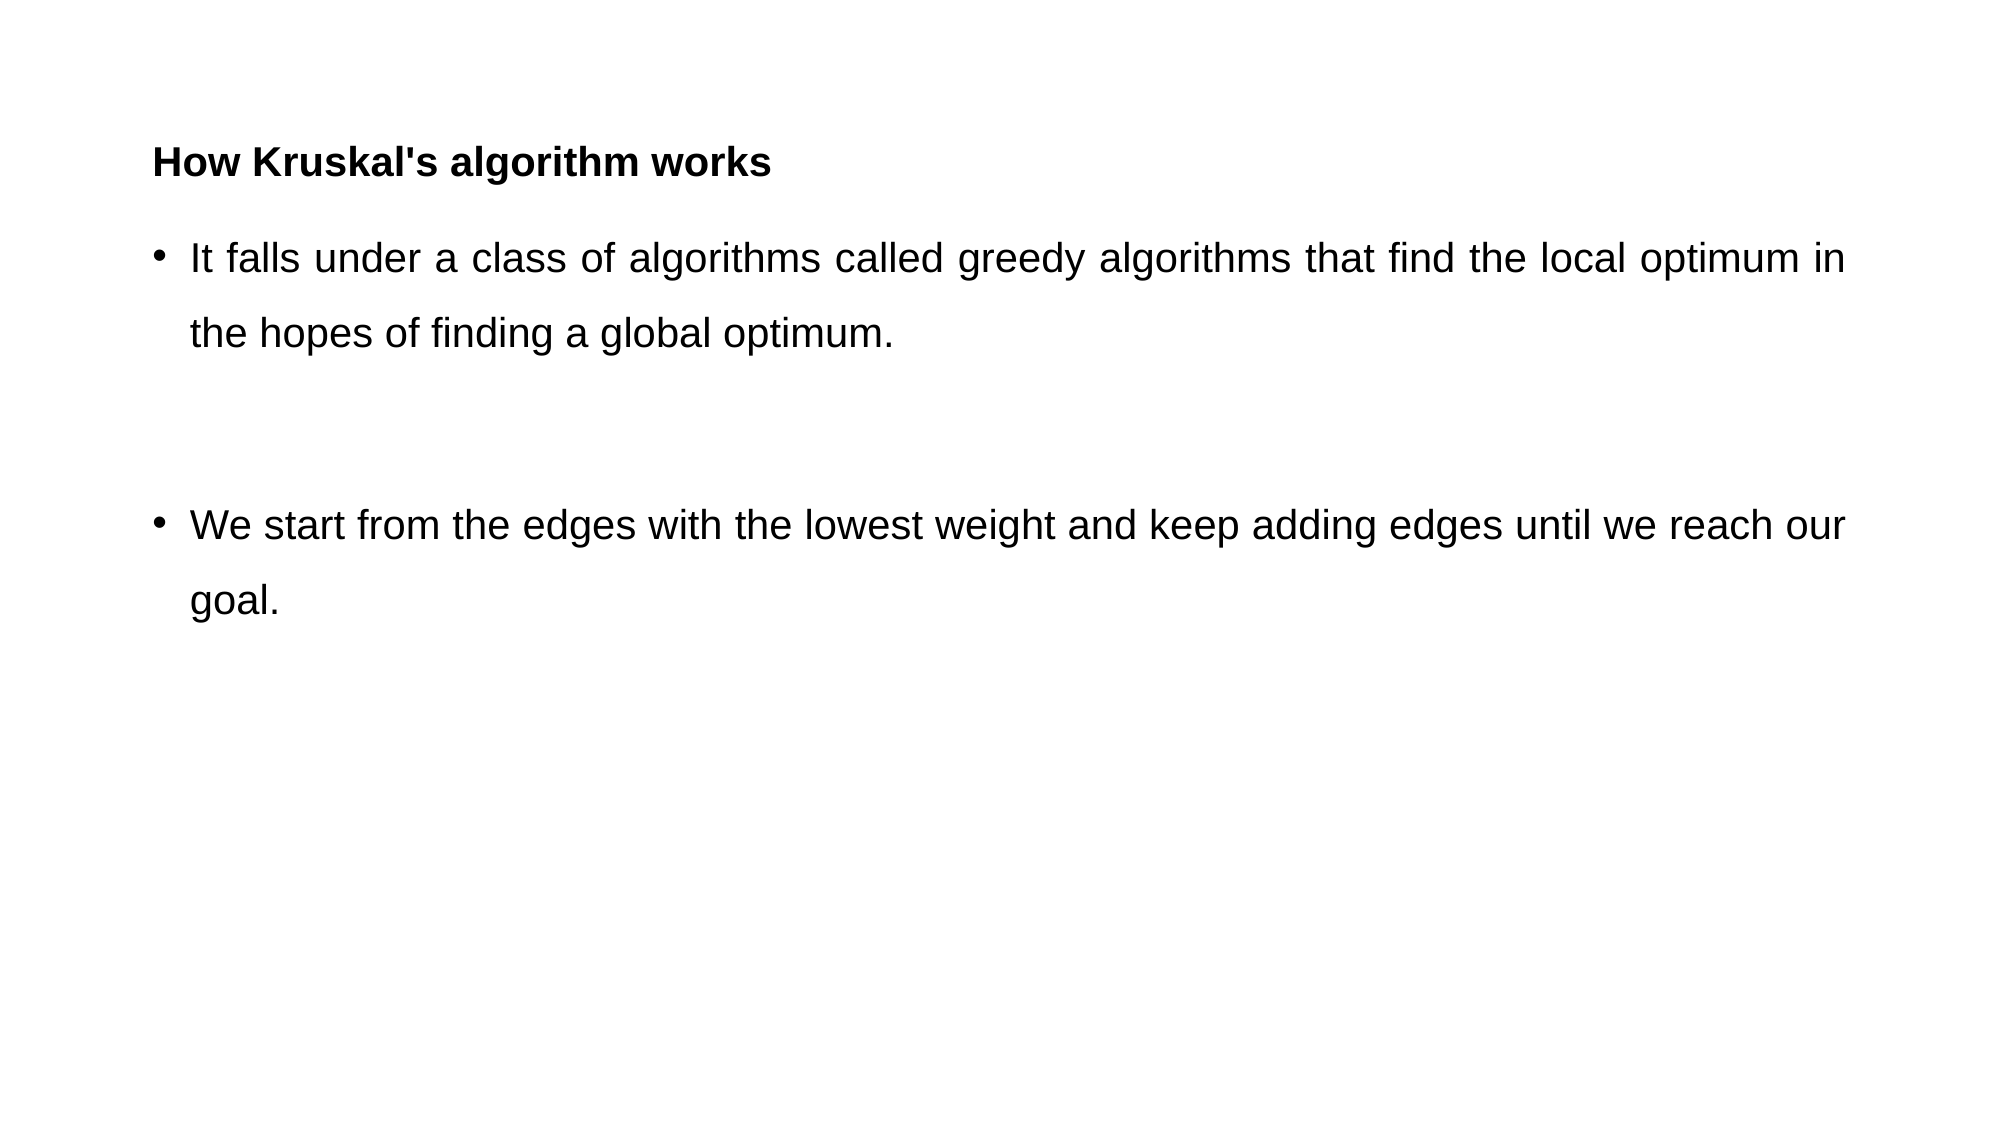

How Kruskal's algorithm works
It falls under a class of algorithms called greedy algorithms that find the local optimum in the hopes of finding a global optimum.

We start from the edges with the lowest weight and keep adding edges until we reach our goal.